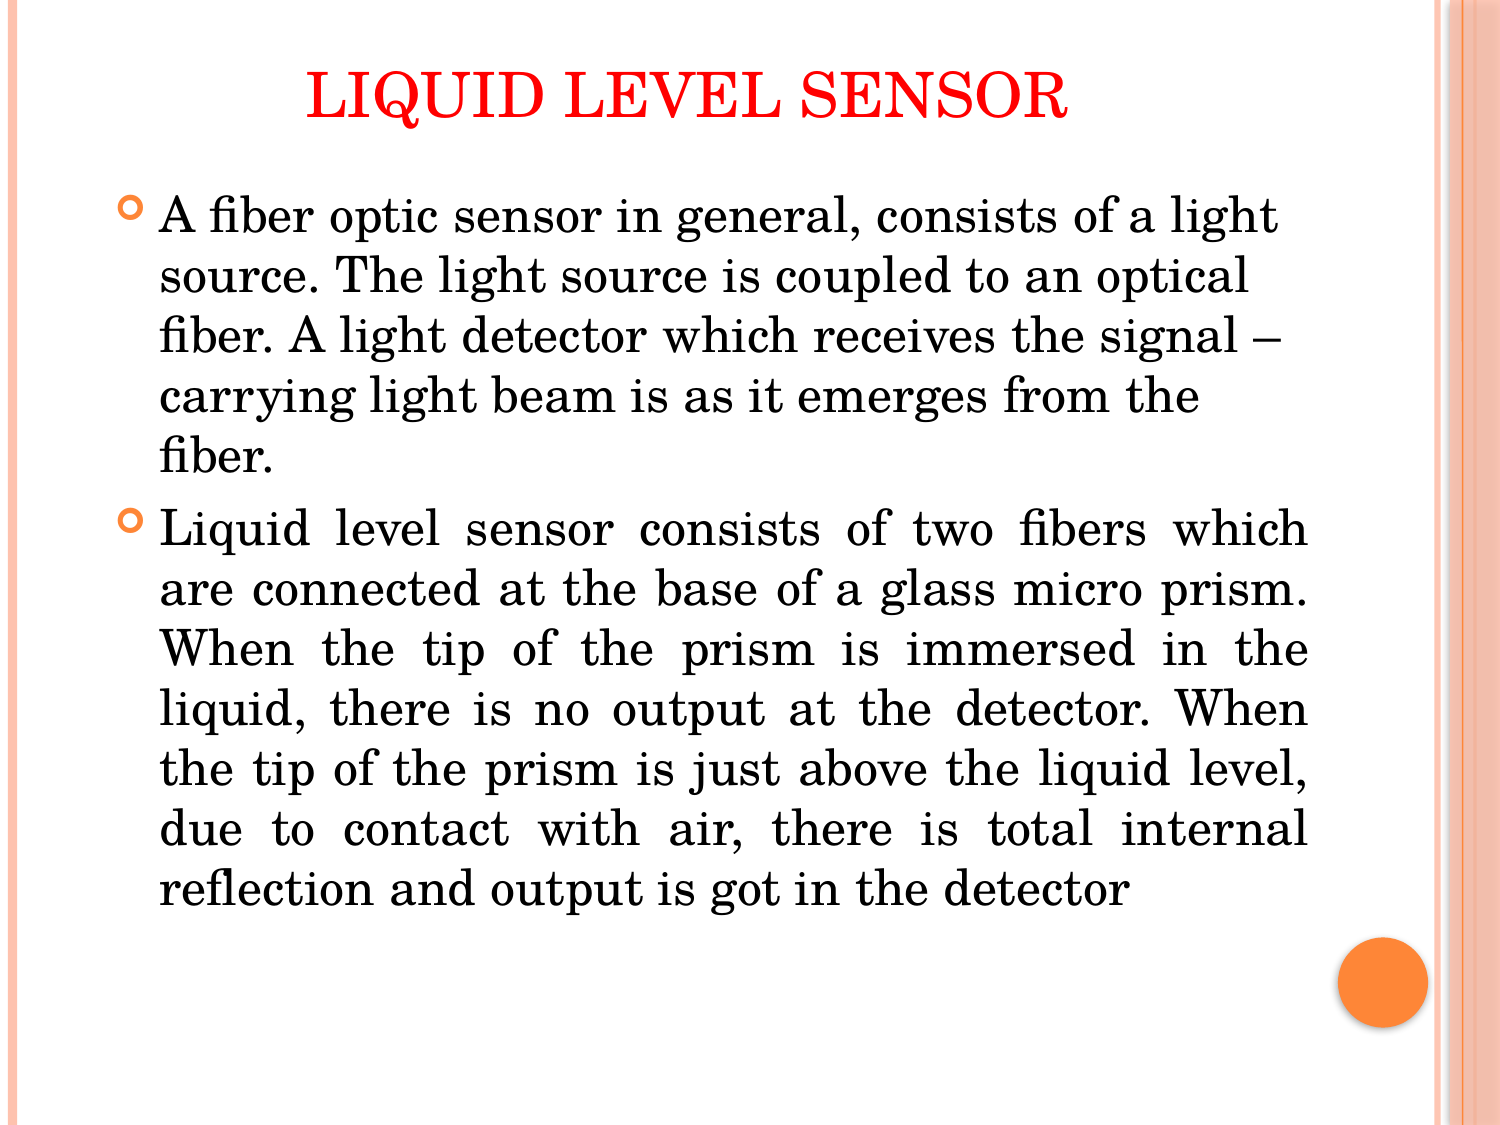

# Liquid Level Sensor
A fiber optic sensor in general, consists of a light source. The light source is coupled to an optical fiber. A light detector which receives the signal – carrying light beam is as it emerges from the fiber.
Liquid level sensor consists of two fibers which are connected at the base of a glass micro prism. When the tip of the prism is immersed in the liquid, there is no output at the detector. When the tip of the prism is just above the liquid level, due to contact with air, there is total internal reflection and output is got in the detector